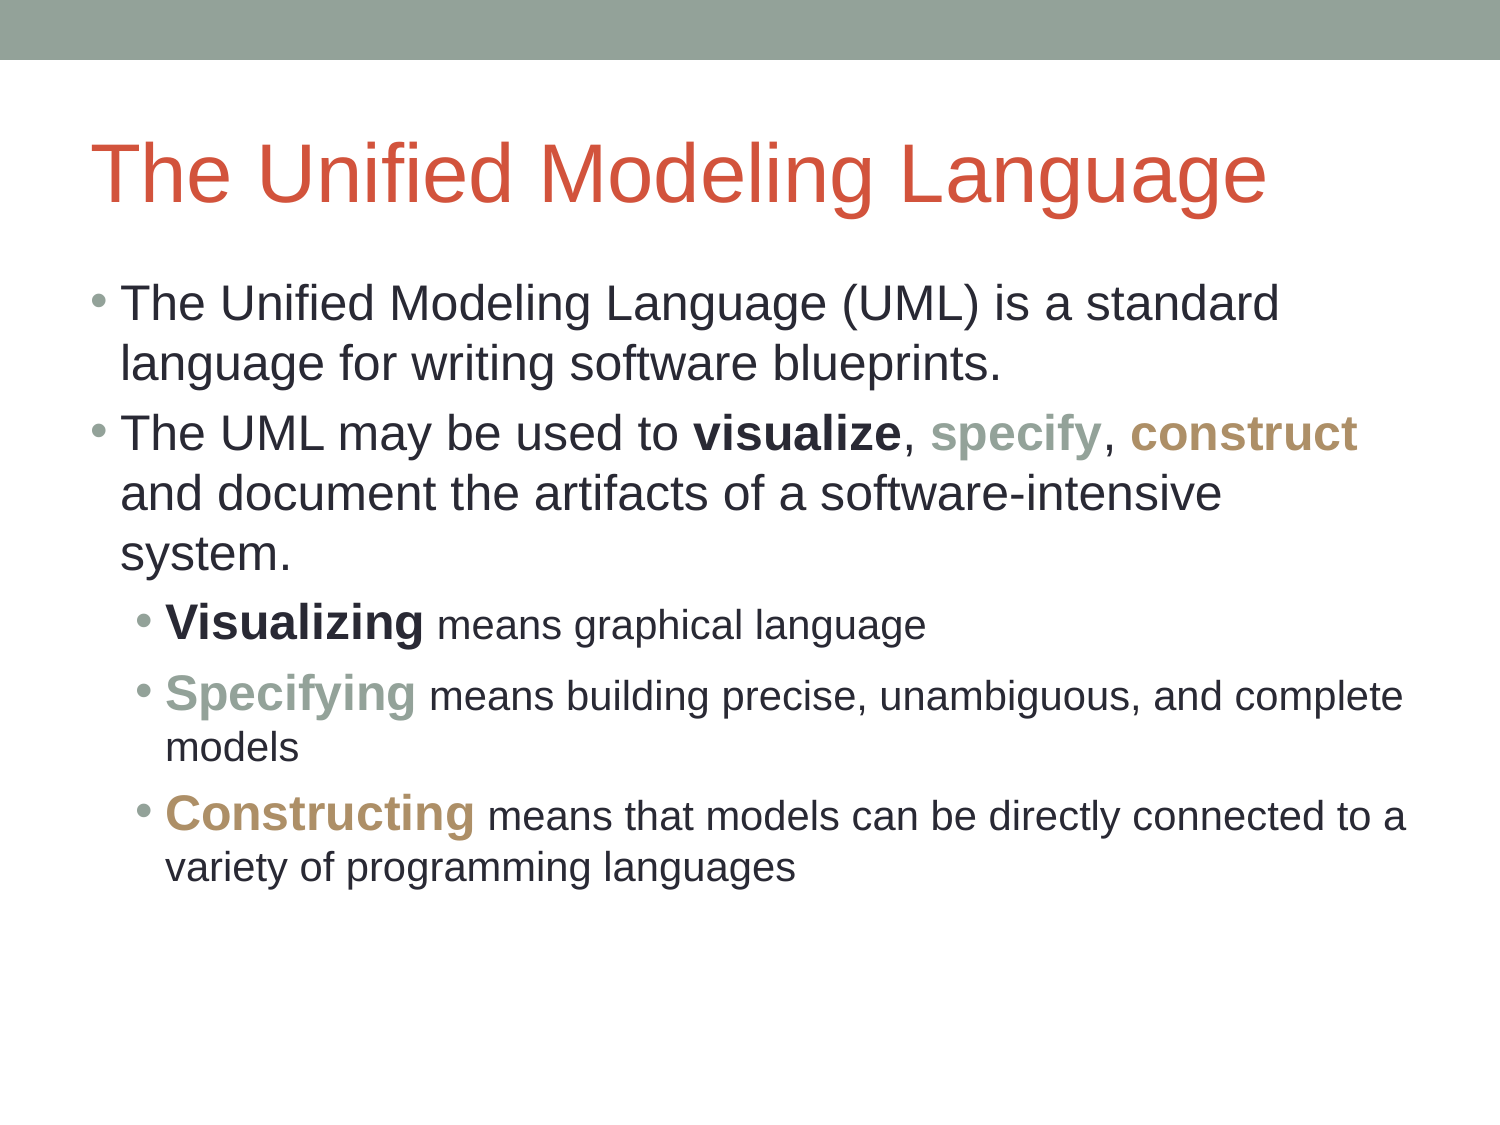

# The Unified Modeling Language
The Unified Modeling Language (UML) is a standard language for writing software blueprints.
The UML may be used to visualize, specify, construct and document the artifacts of a software-intensive system.
Visualizing means graphical language
Specifying means building precise, unambiguous, and complete models
Constructing means that models can be directly connected to a variety of programming languages